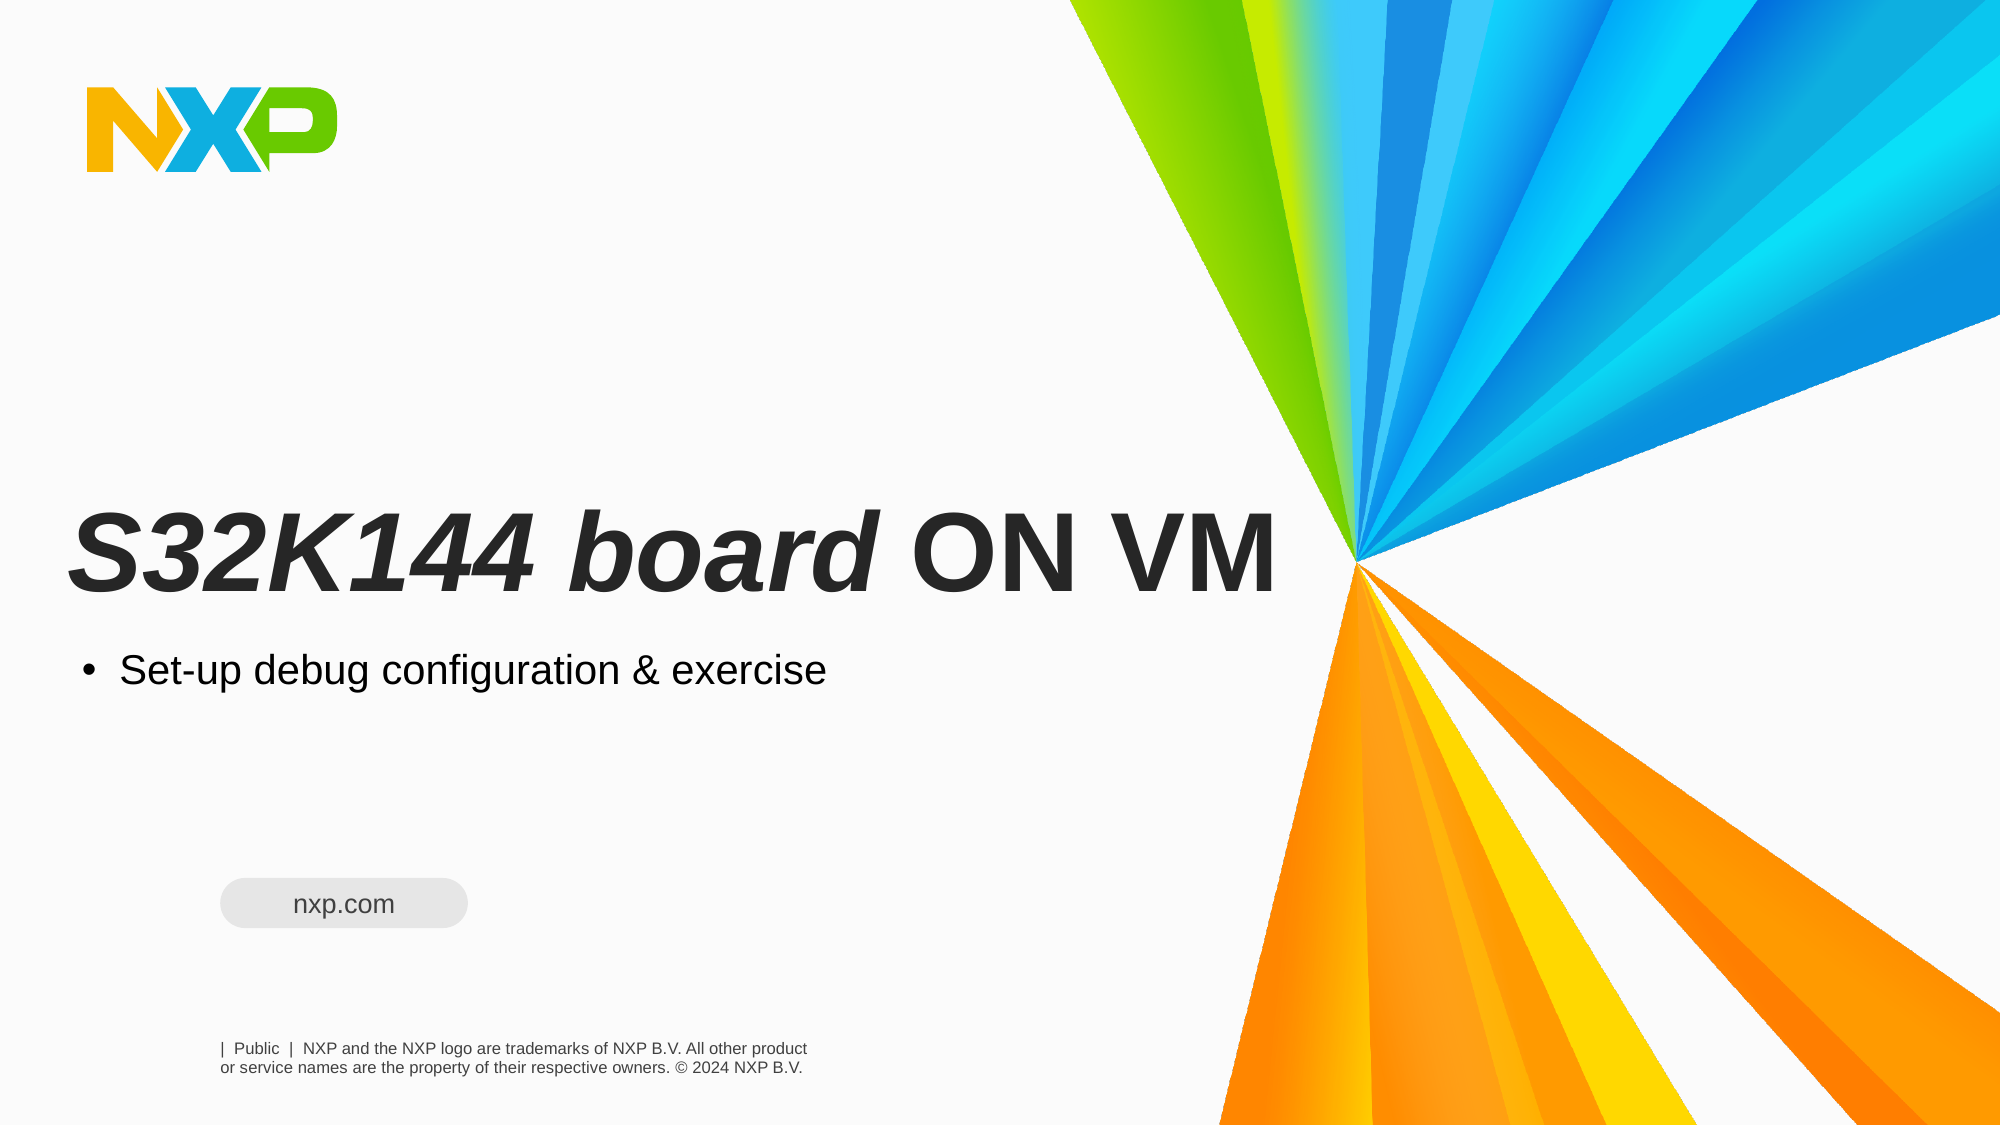

# S32K144 board ON VM
Set-up debug configuration & exercise